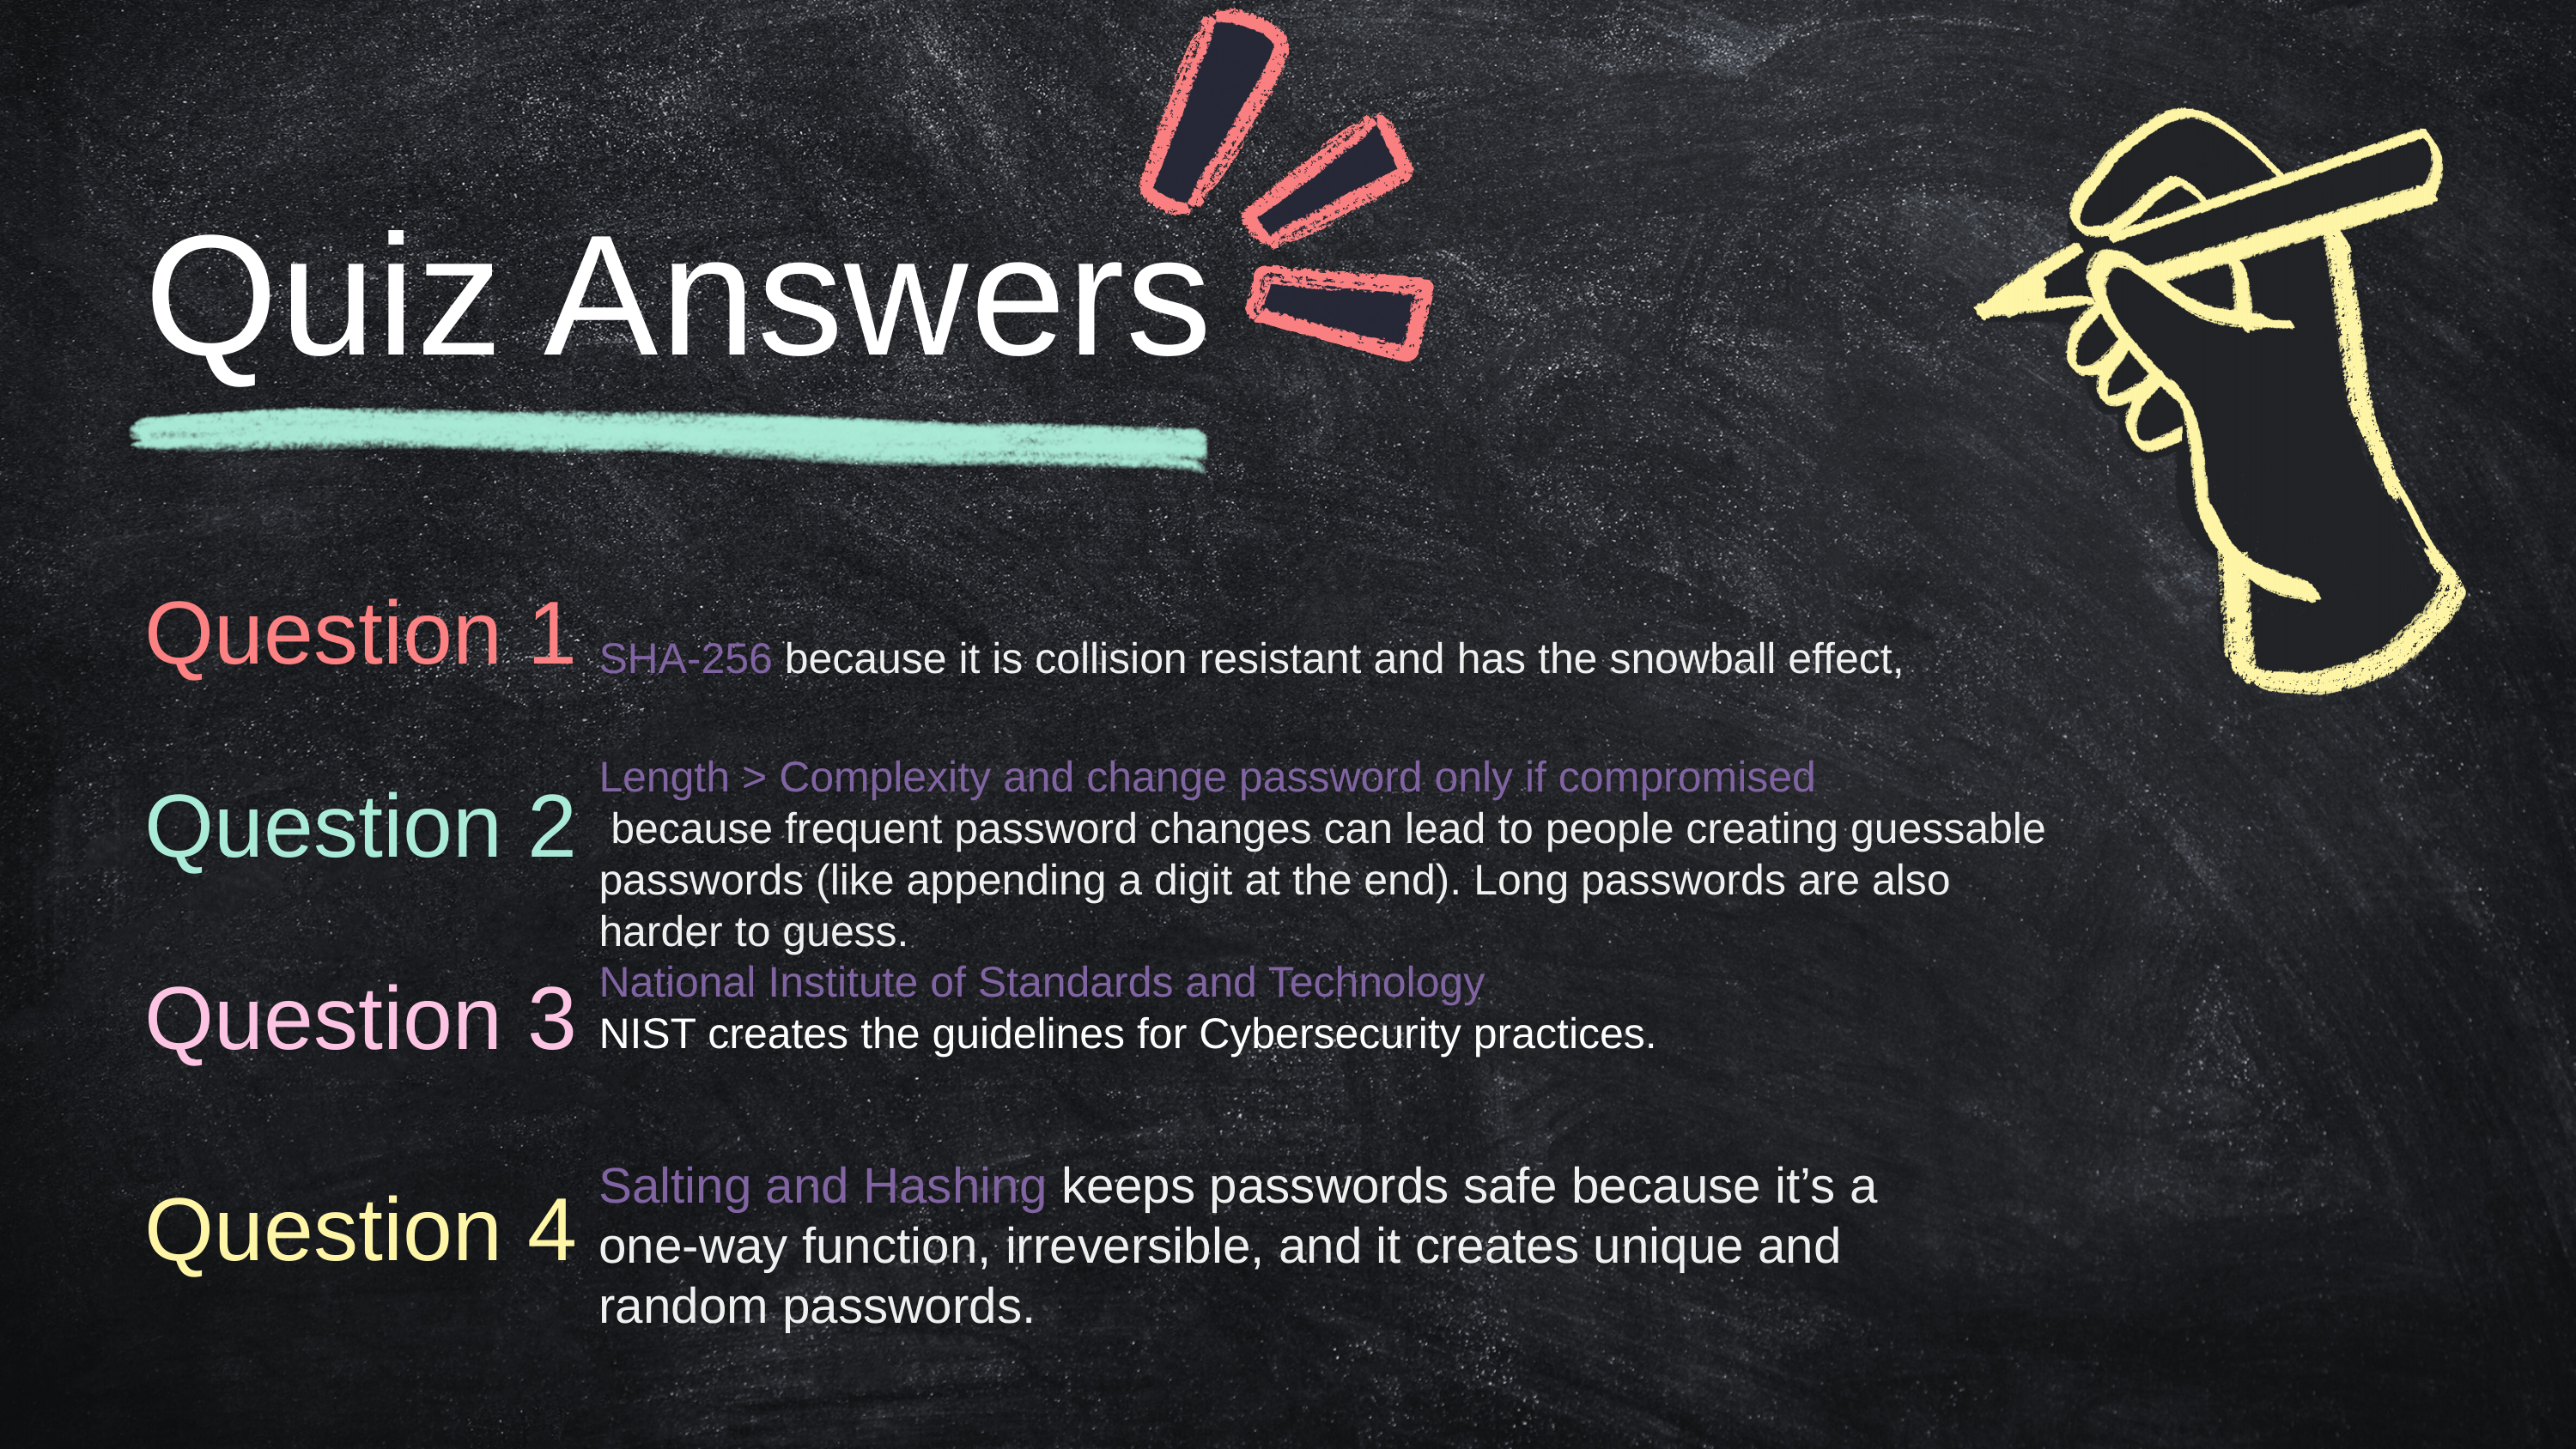

Quiz Answers

Question 1
SHA-256 because it is collision resistant and has the snowball effect,
Length > Complexity and change password only if compromised
 because frequent password changes can lead to people creating guessable passwords (like appending a digit at the end). Long passwords are also harder to guess.

Question 2
Question 3
National Institute of Standards and Technology
NIST creates the guidelines for Cybersecurity practices.

Salting and Hashing keeps passwords safe because it’s a one-way function, irreversible, and it creates unique and random passwords.

Question 4